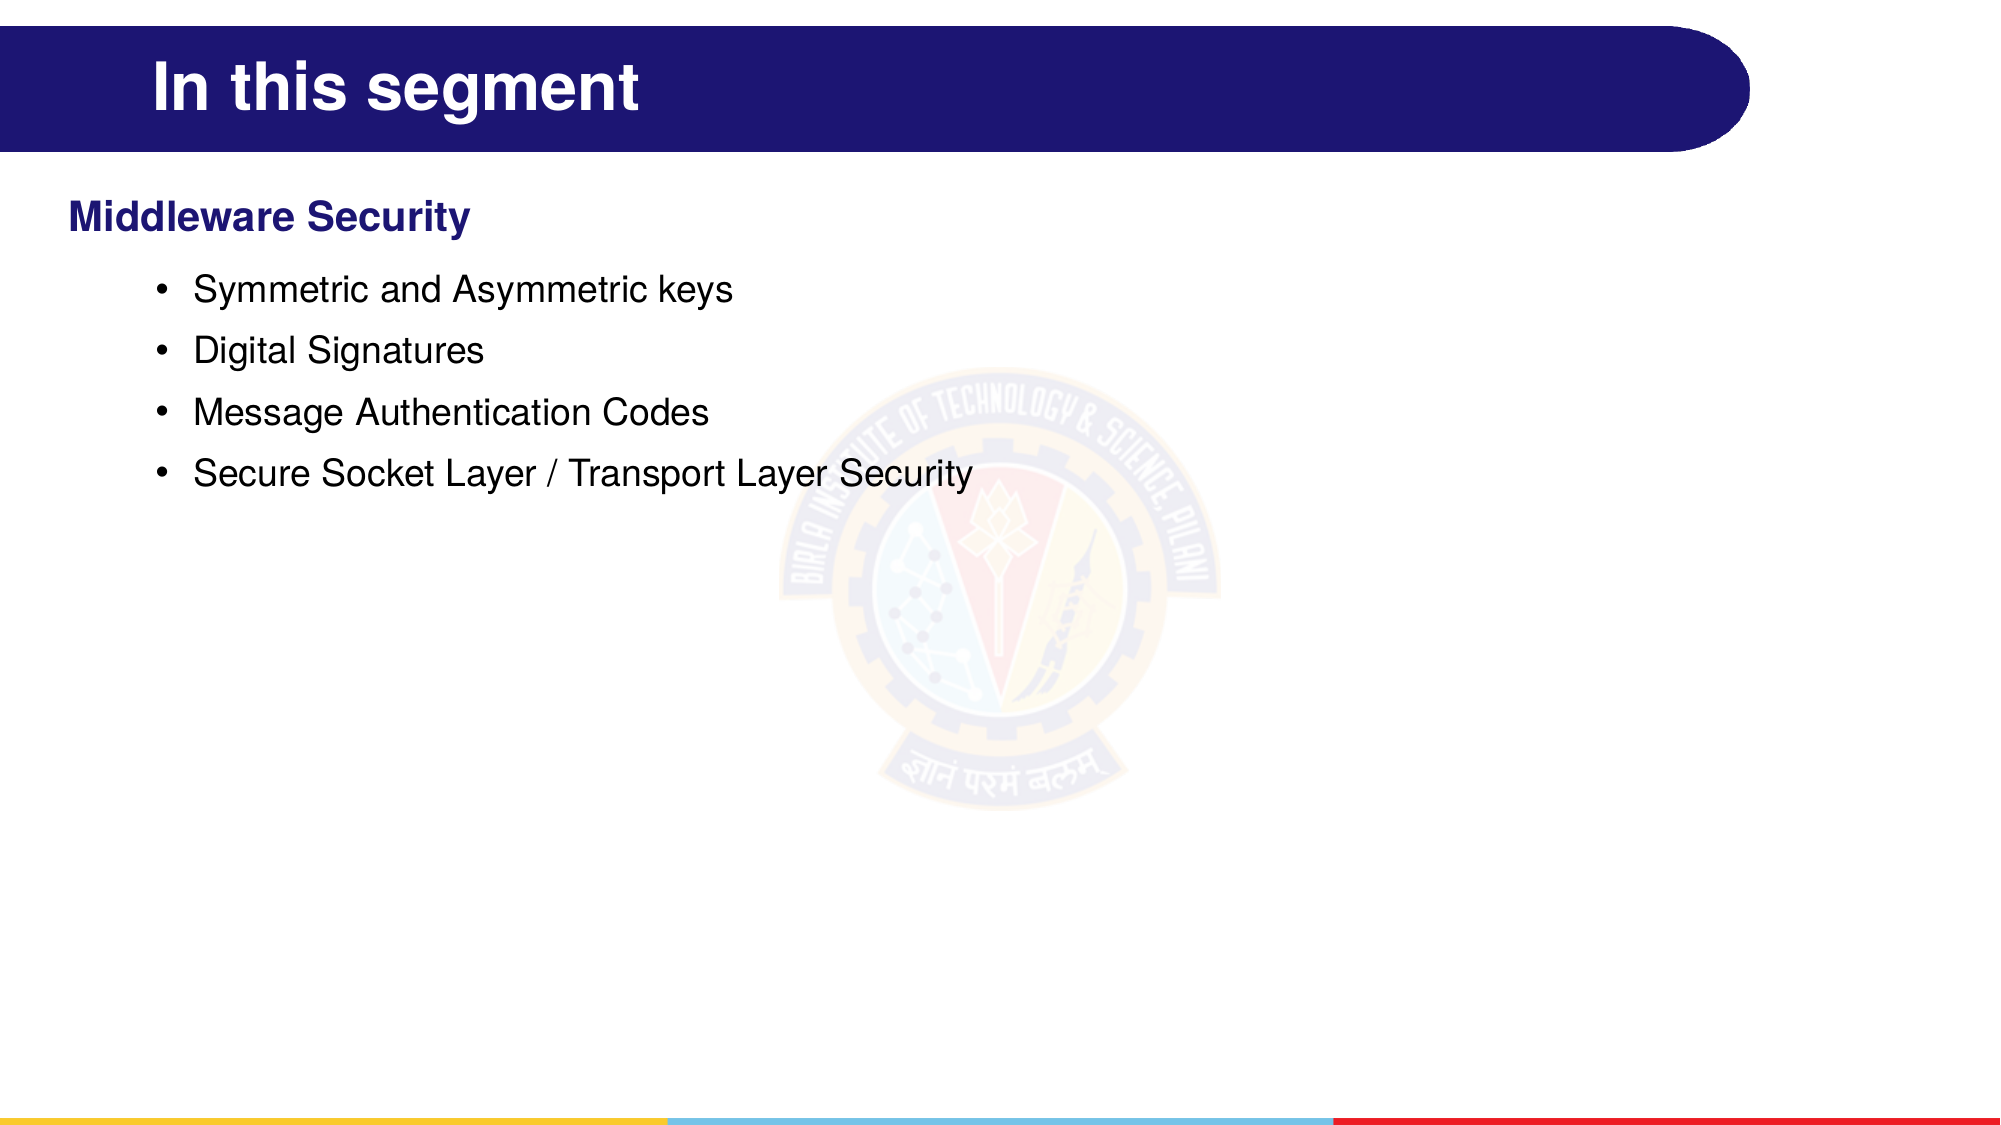

# In this segment
Middleware Security
Symmetric and Asymmetric keys
Digital Signatures
Message Authentication Codes
Secure Socket Layer / Transport Layer Security